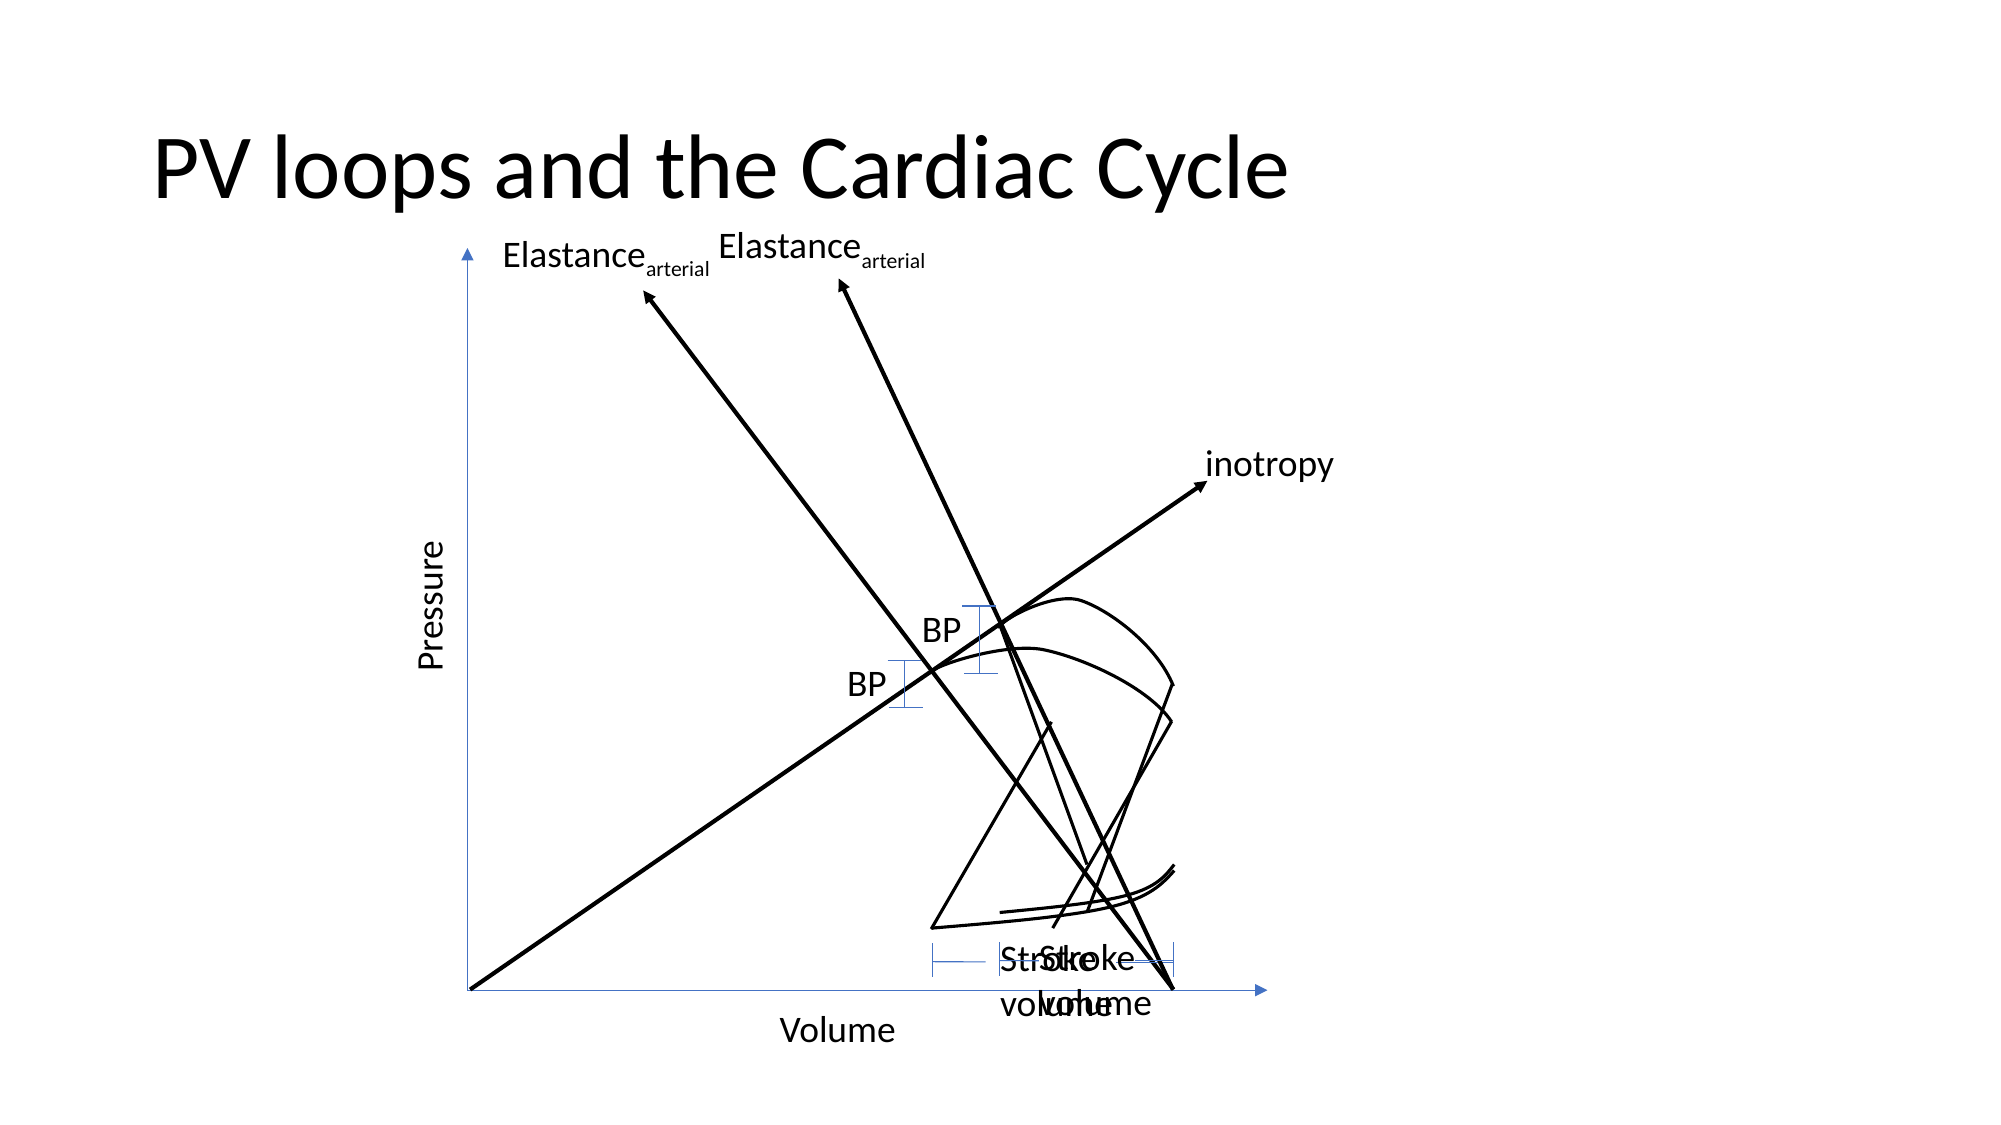

# PV loops and the Cardiac Cycle
Elastancearterial
Elastancearterial
inotropy
Pressure
BP

BP

Stroke volume
Stroke volume
Volume